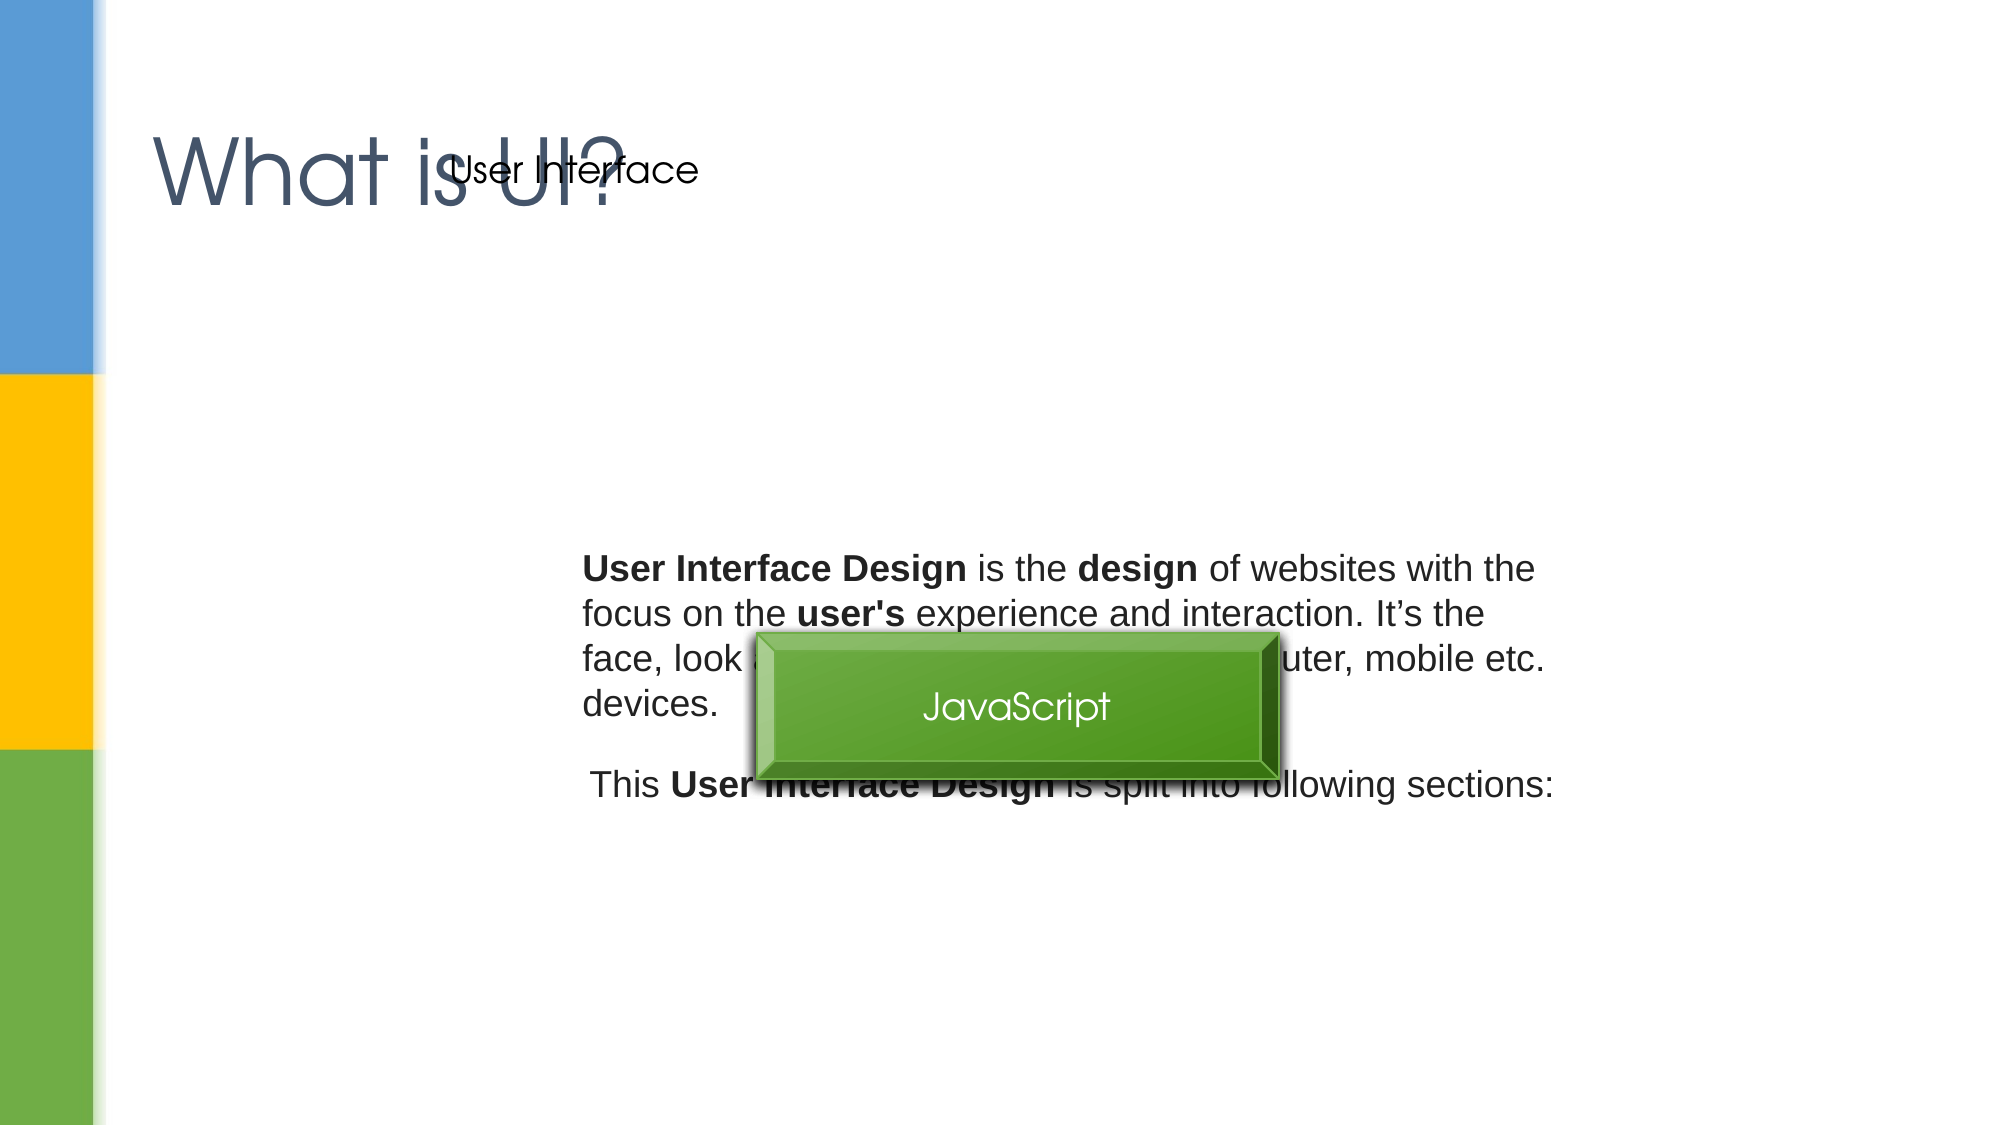

# What is UI?
User Interface
User Interface Design is the design of websites with the focus on the user's experience and interaction. It’s the face, look and feel of website on the computer, mobile etc. devices.
CSS
JavaScript
HTML
This User Interface Design is split into following sections: